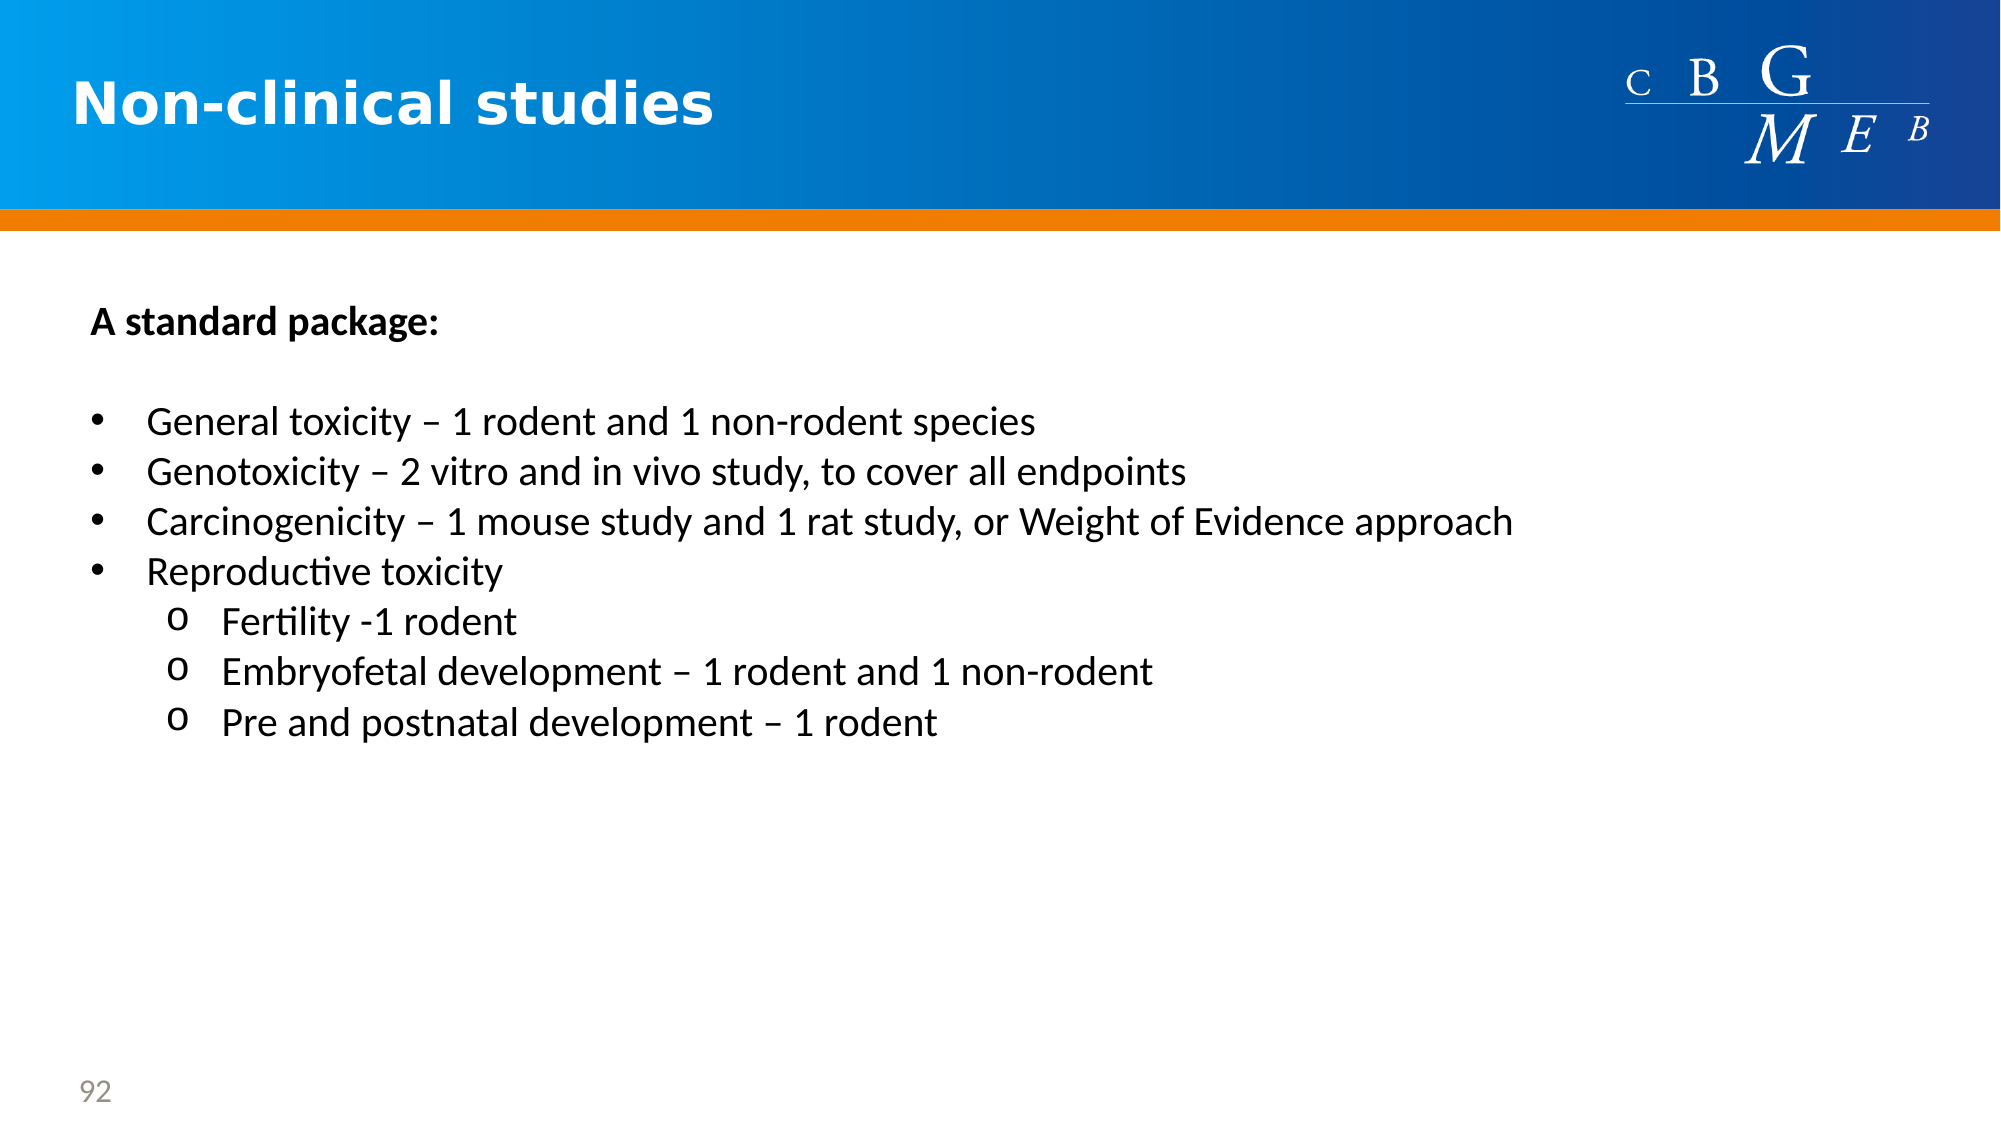

Non-clinical studies
A standard package:

General toxicity – 1 rodent and 1 non-rodent species
Genotoxicity – 2 vitro and in vivo study, to cover all endpoints
Carcinogenicity – 1 mouse study and 1 rat study, or Weight of Evidence approach
Reproductive toxicity
Fertility -1 rodent
Embryofetal development – 1 rodent and 1 non-rodent
Pre and postnatal development – 1 rodent
92